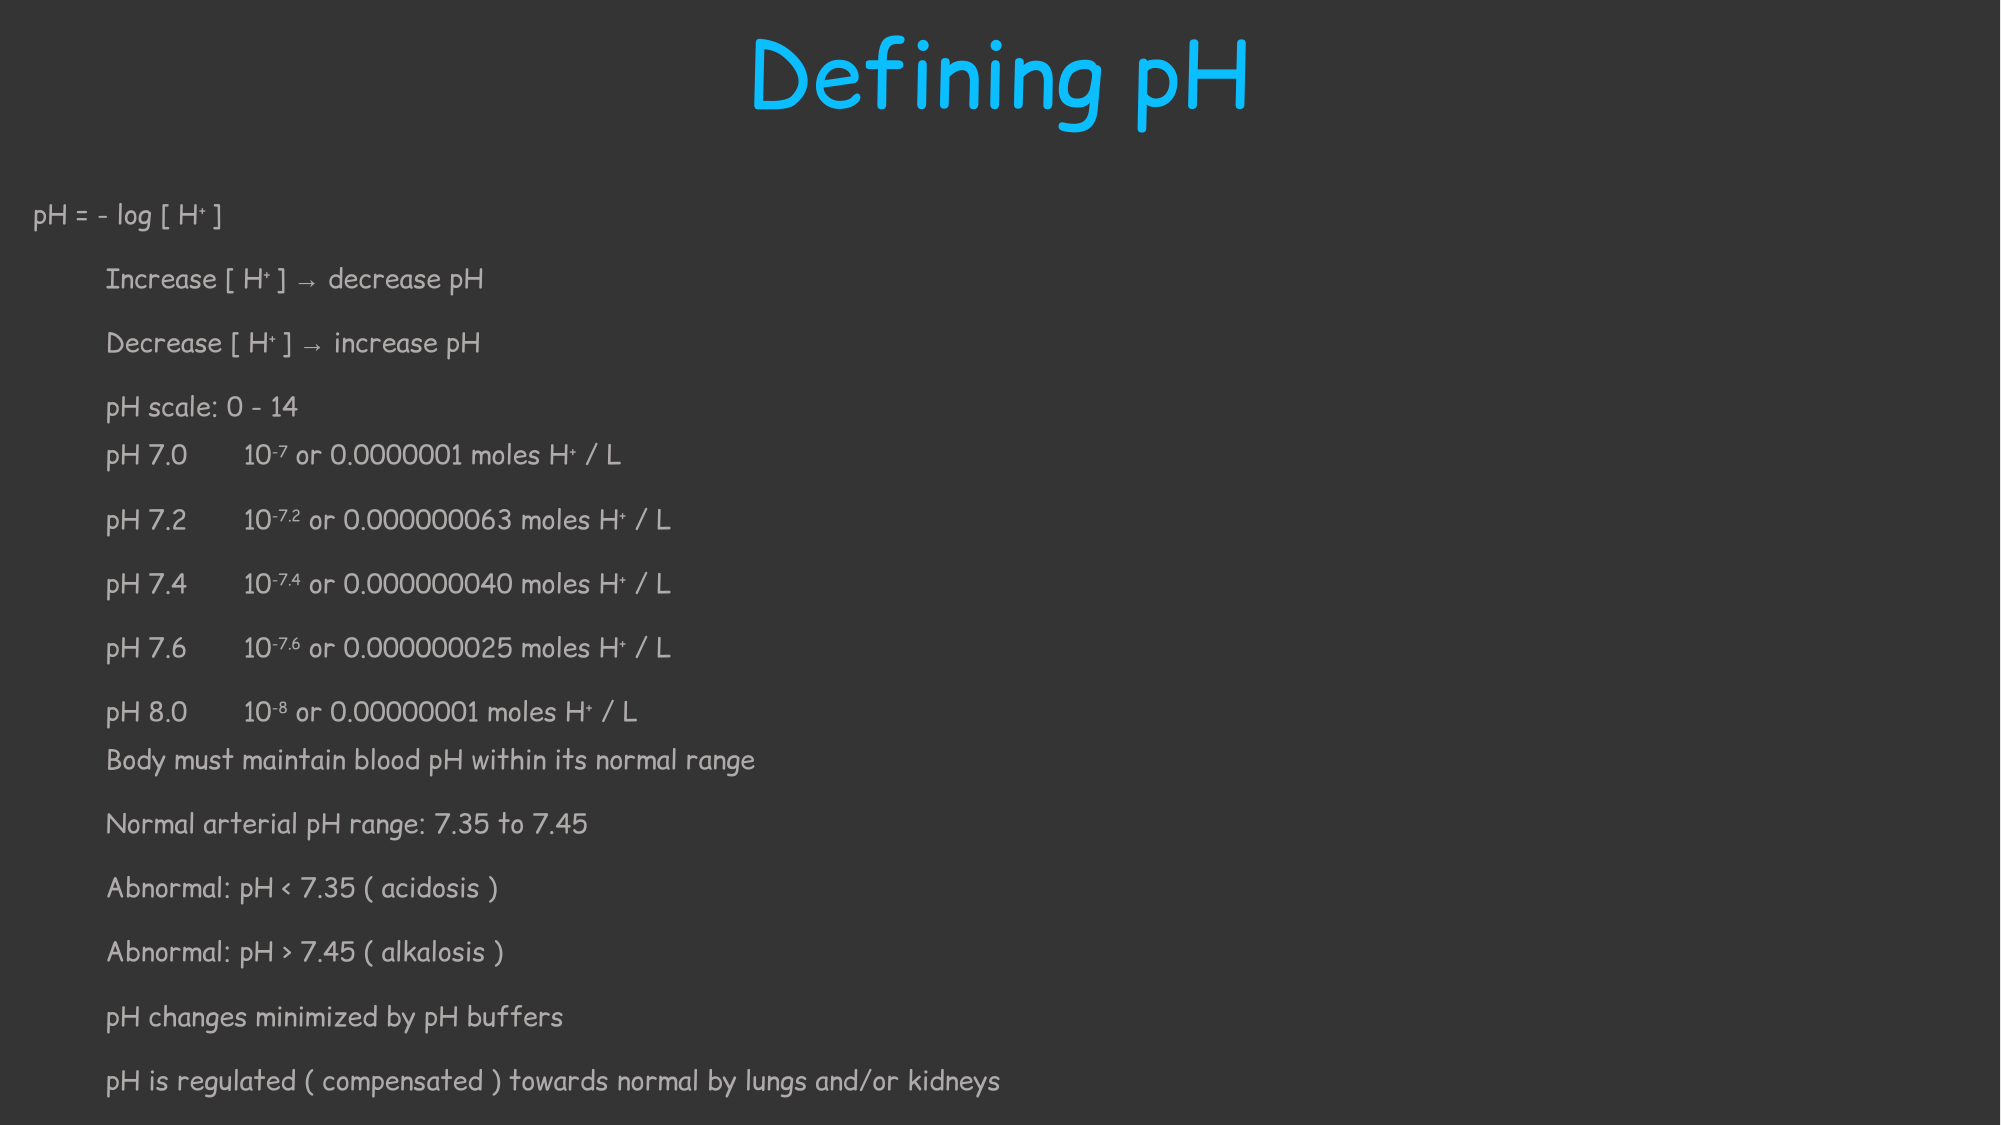

# Defining pH
pH = - log [ H+ ]
	Increase [ H+ ] → decrease pH
	Decrease [ H+ ] → increase pH
	pH scale: 0 - 14
		pH 7.0		10-7 or 0.0000001 moles H+ / L
		pH 7.2		10-7.2 or 0.000000063 moles H+ / L
		pH 7.4		10-7.4 or 0.000000040 moles H+ / L
		pH 7.6		10-7.6 or 0.000000025 moles H+ / L
		pH 8.0		10-8 or 0.00000001 moles H+ / L
	Body must maintain blood pH within its normal range
		Normal arterial pH range: 7.35 to 7.45
			Abnormal: pH < 7.35 ( acidosis )
			Abnormal: pH > 7.45 ( alkalosis )
		pH changes minimized by pH buffers
		pH is regulated ( compensated ) towards normal by lungs and/or kidneys